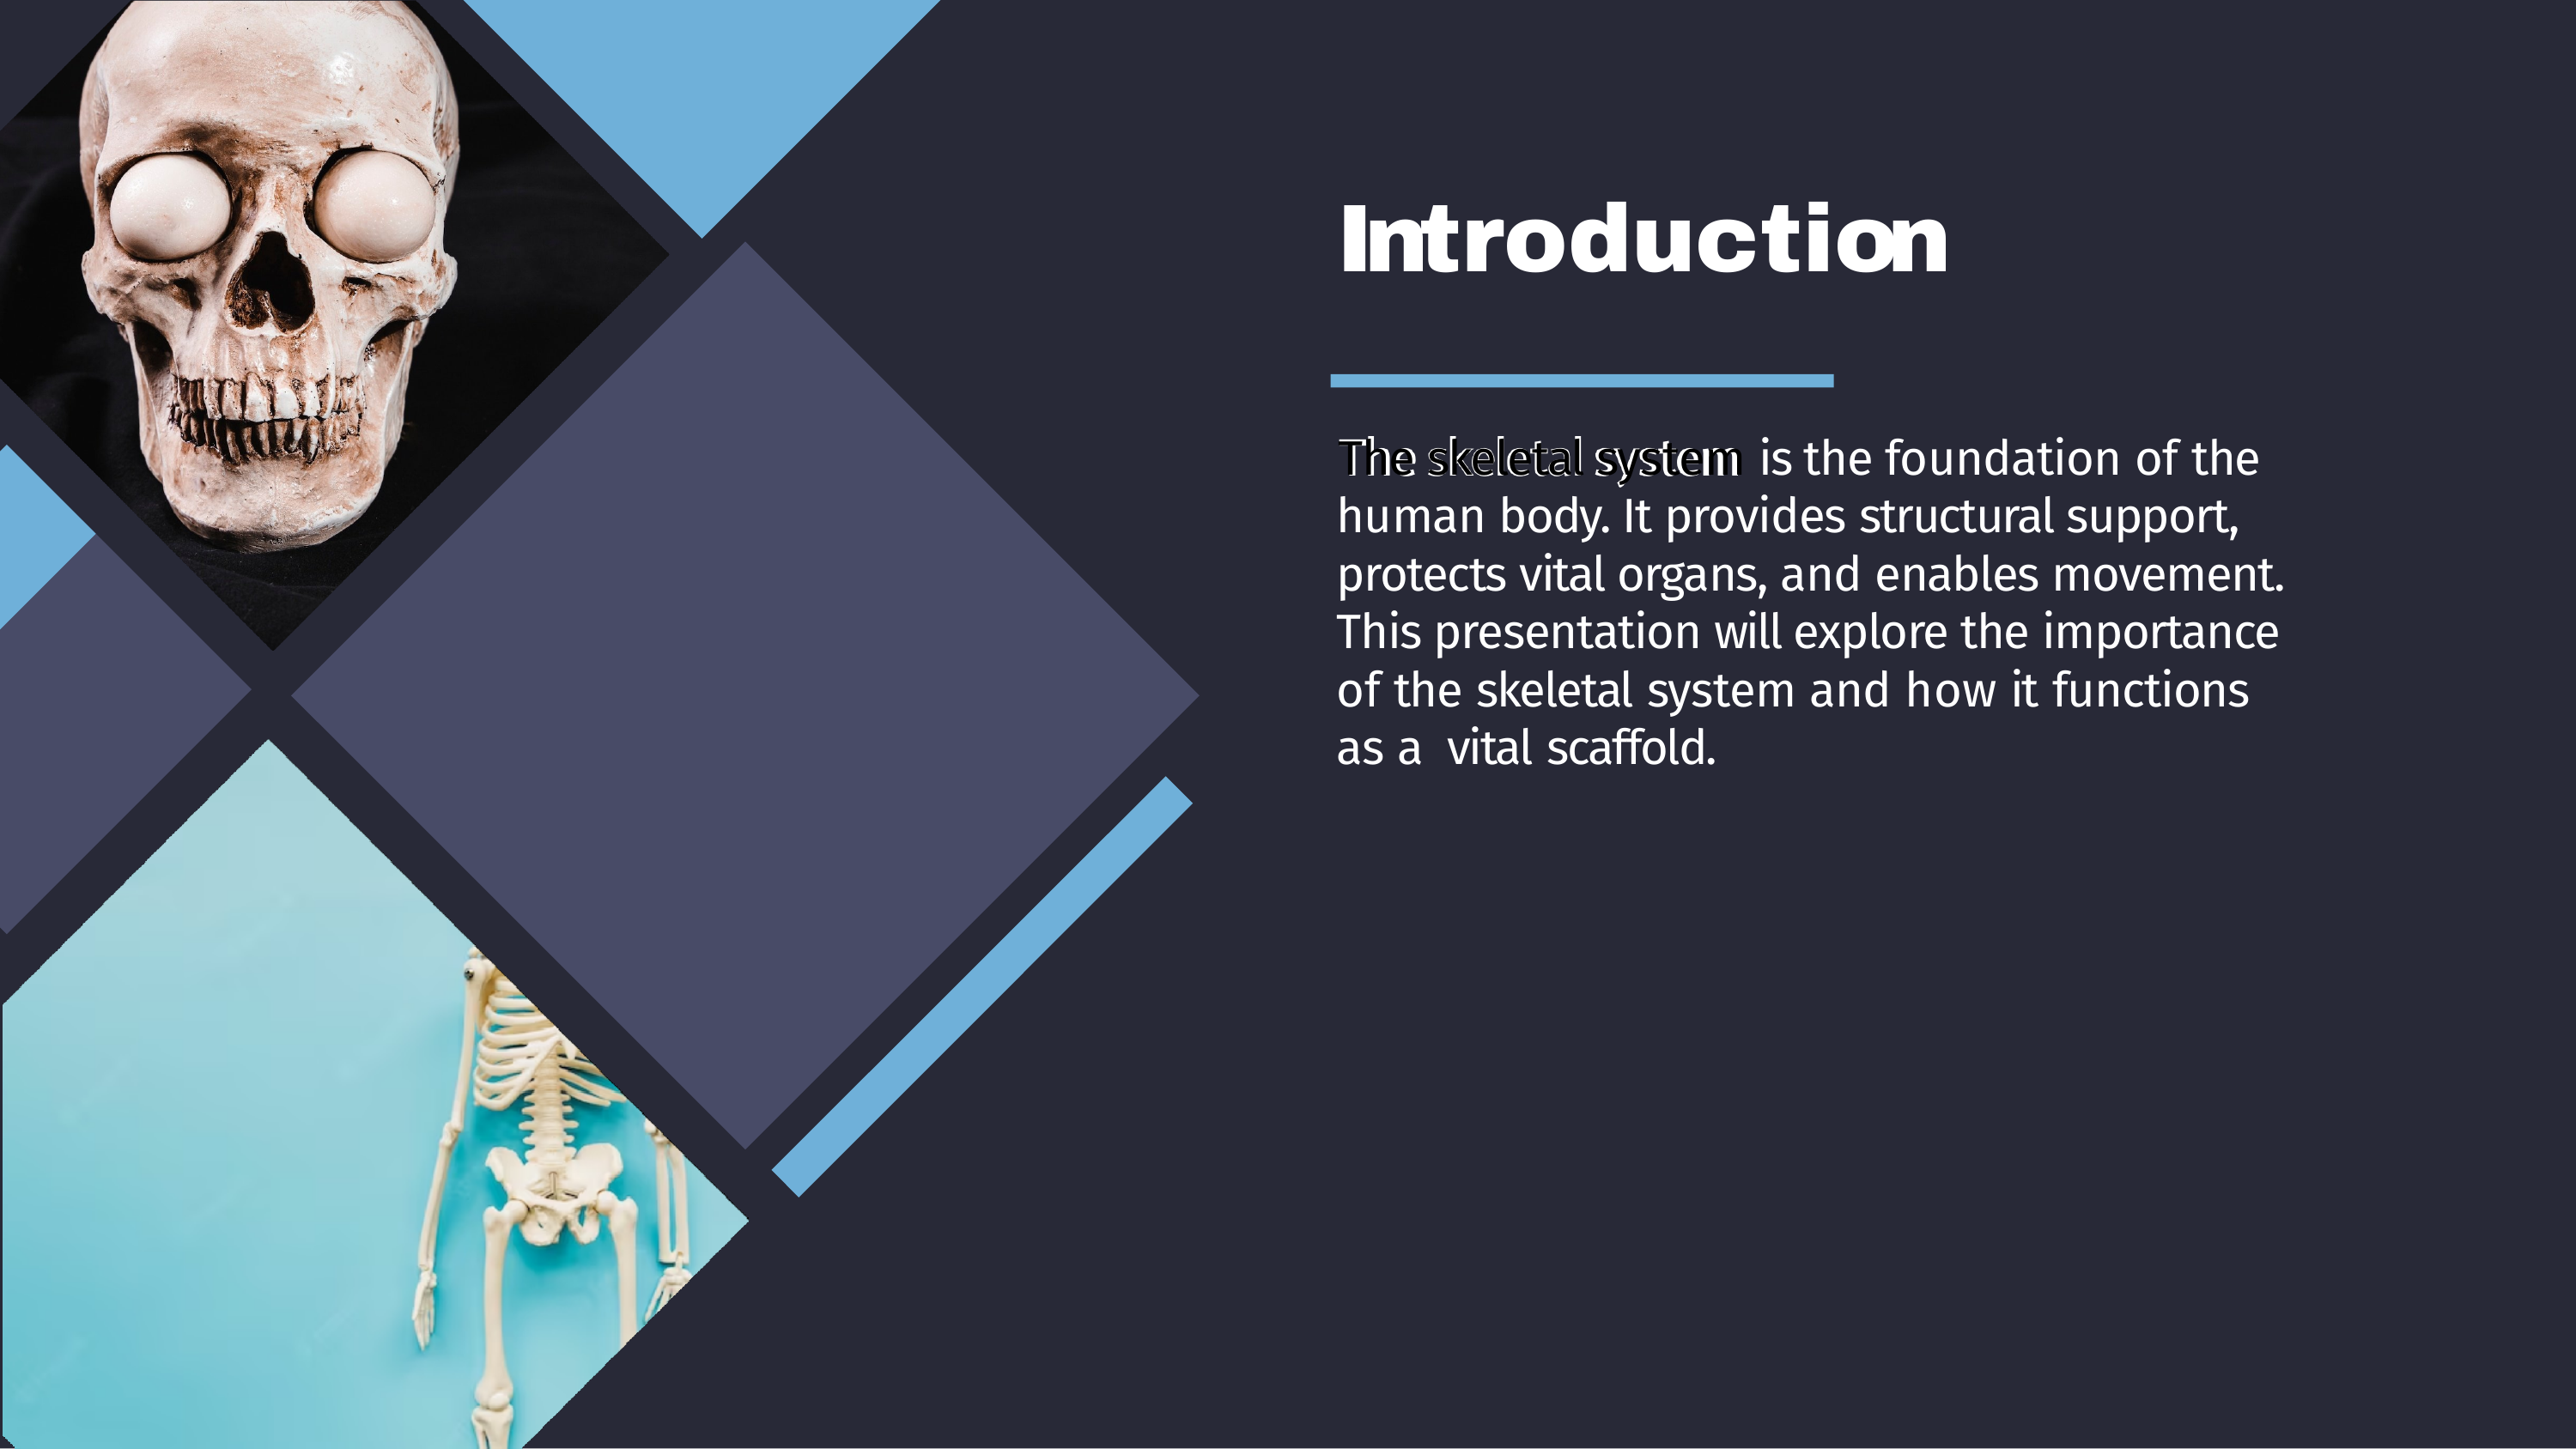

# Introduction

The skeletal system is the foundation of the  human body. It provides structural support,  protects vital organs, and enables movement.  This presentation will explore the importance  of the skeletal system and how it functions as a  vital scaffold.